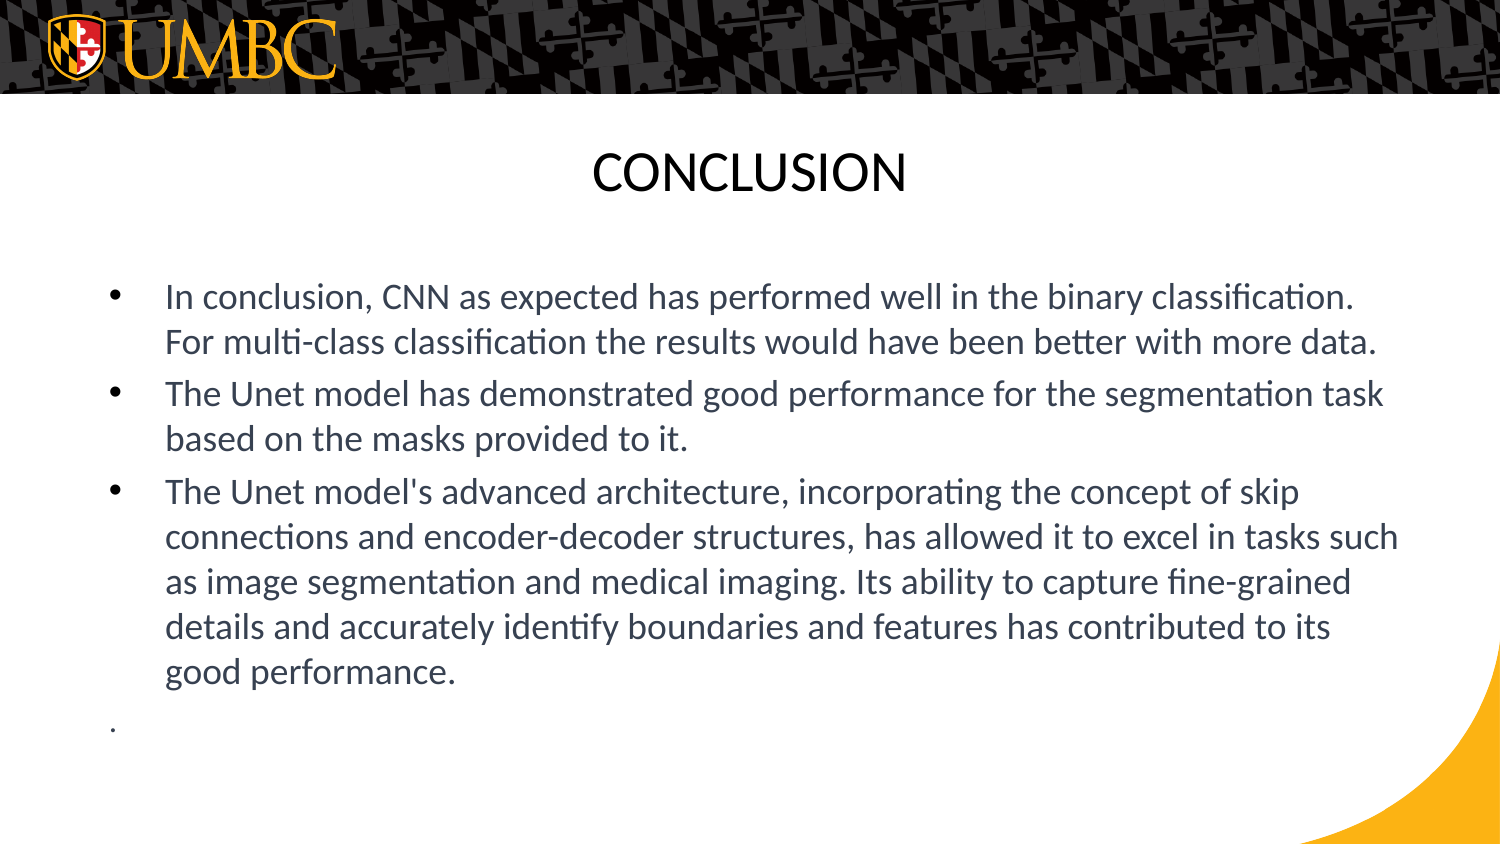

# CONCLUSION
In conclusion, CNN as expected has performed well in the binary classification. For multi-class classification the results would have been better with more data.
The Unet model has demonstrated good performance for the segmentation task based on the masks provided to it.
The Unet model's advanced architecture, incorporating the concept of skip connections and encoder-decoder structures, has allowed it to excel in tasks such as image segmentation and medical imaging. Its ability to capture fine-grained details and accurately identify boundaries and features has contributed to its good performance.
.